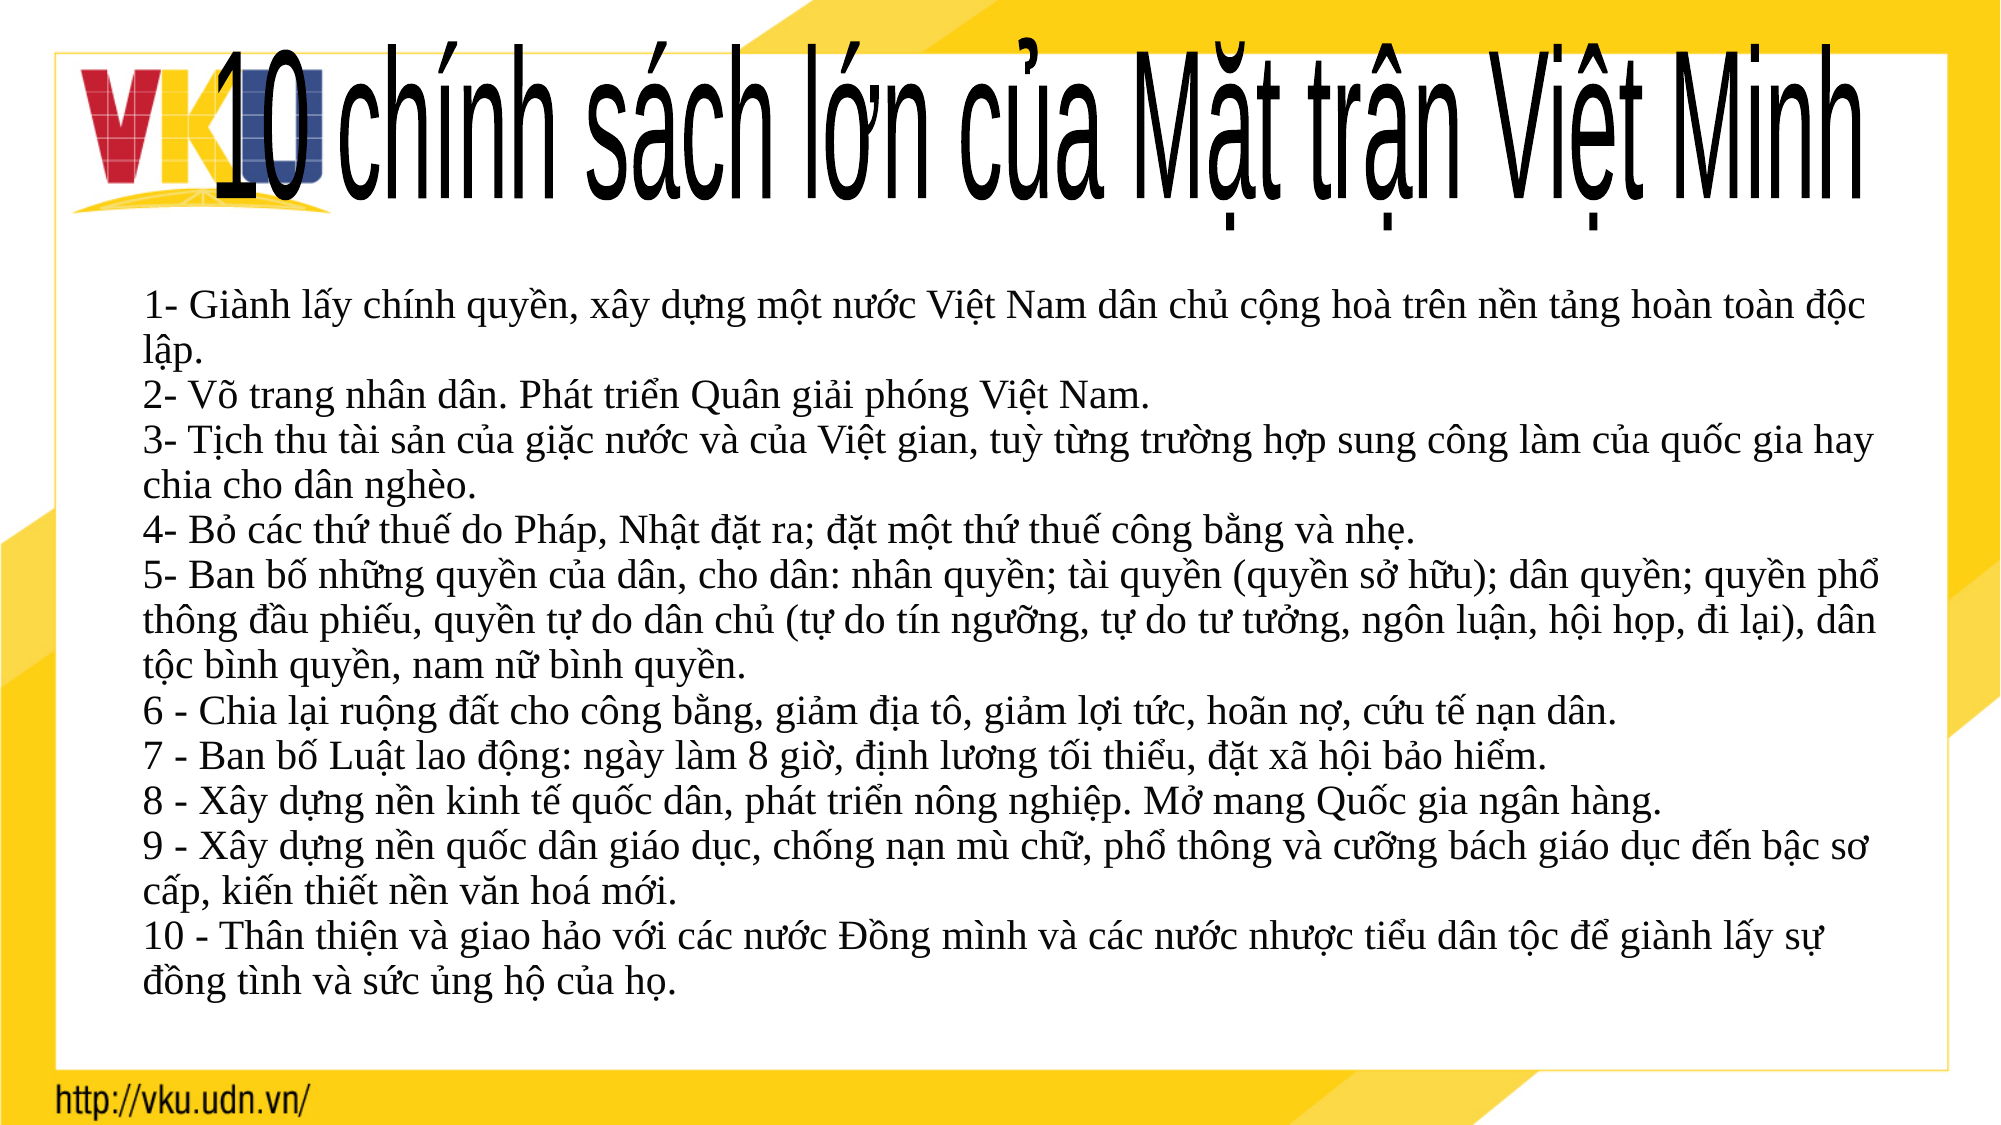

10 chính sách lớn của Mặt trận Việt Minh
1- Giành lấy chính quyền, xây dựng một nước Việt Nam dân chủ cộng hoà trên nền tảng hoàn toàn độc lập.
2- Võ trang nhân dân. Phát triển Quân giải phóng Việt Nam.
3- Tịch thu tài sản của giặc nước và của Việt gian, tuỳ từng trường hợp sung công làm của quốc gia hay chia cho dân nghèo.
4- Bỏ các thứ thuế do Pháp, Nhật đặt ra; đặt một thứ thuế công bằng và nhẹ.
5- Ban bố những quyền của dân, cho dân: nhân quyền; tài quyền (quyền sở hữu); dân quyền; quyền phổ thông đầu phiếu, quyền tự do dân chủ (tự do tín ngưỡng, tự do tư tưởng, ngôn luận, hội họp, đi lại), dân tộc bình quyền, nam nữ bình quyền.
6 - Chia lại ruộng đất cho công bằng, giảm địa tô, giảm lợi tức, hoãn nợ, cứu tế nạn dân.
7 - Ban bố Luật lao động: ngày làm 8 giờ, định lương tối thiểu, đặt xã hội bảo hiểm.
8 - Xây dựng nền kinh tế quốc dân, phát triển nông nghiệp. Mở mang Quốc gia ngân hàng.
9 - Xây dựng nền quốc dân giáo dục, chống nạn mù chữ, phổ thông và cưỡng bách giáo dục đến bậc sơ cấp, kiến thiết nền văn hoá mới.
10 - Thân thiện và giao hảo với các nước Đồng mình và các nước nhược tiểu dân tộc để giành lấy sự đồng tình và sức ủng hộ của họ.